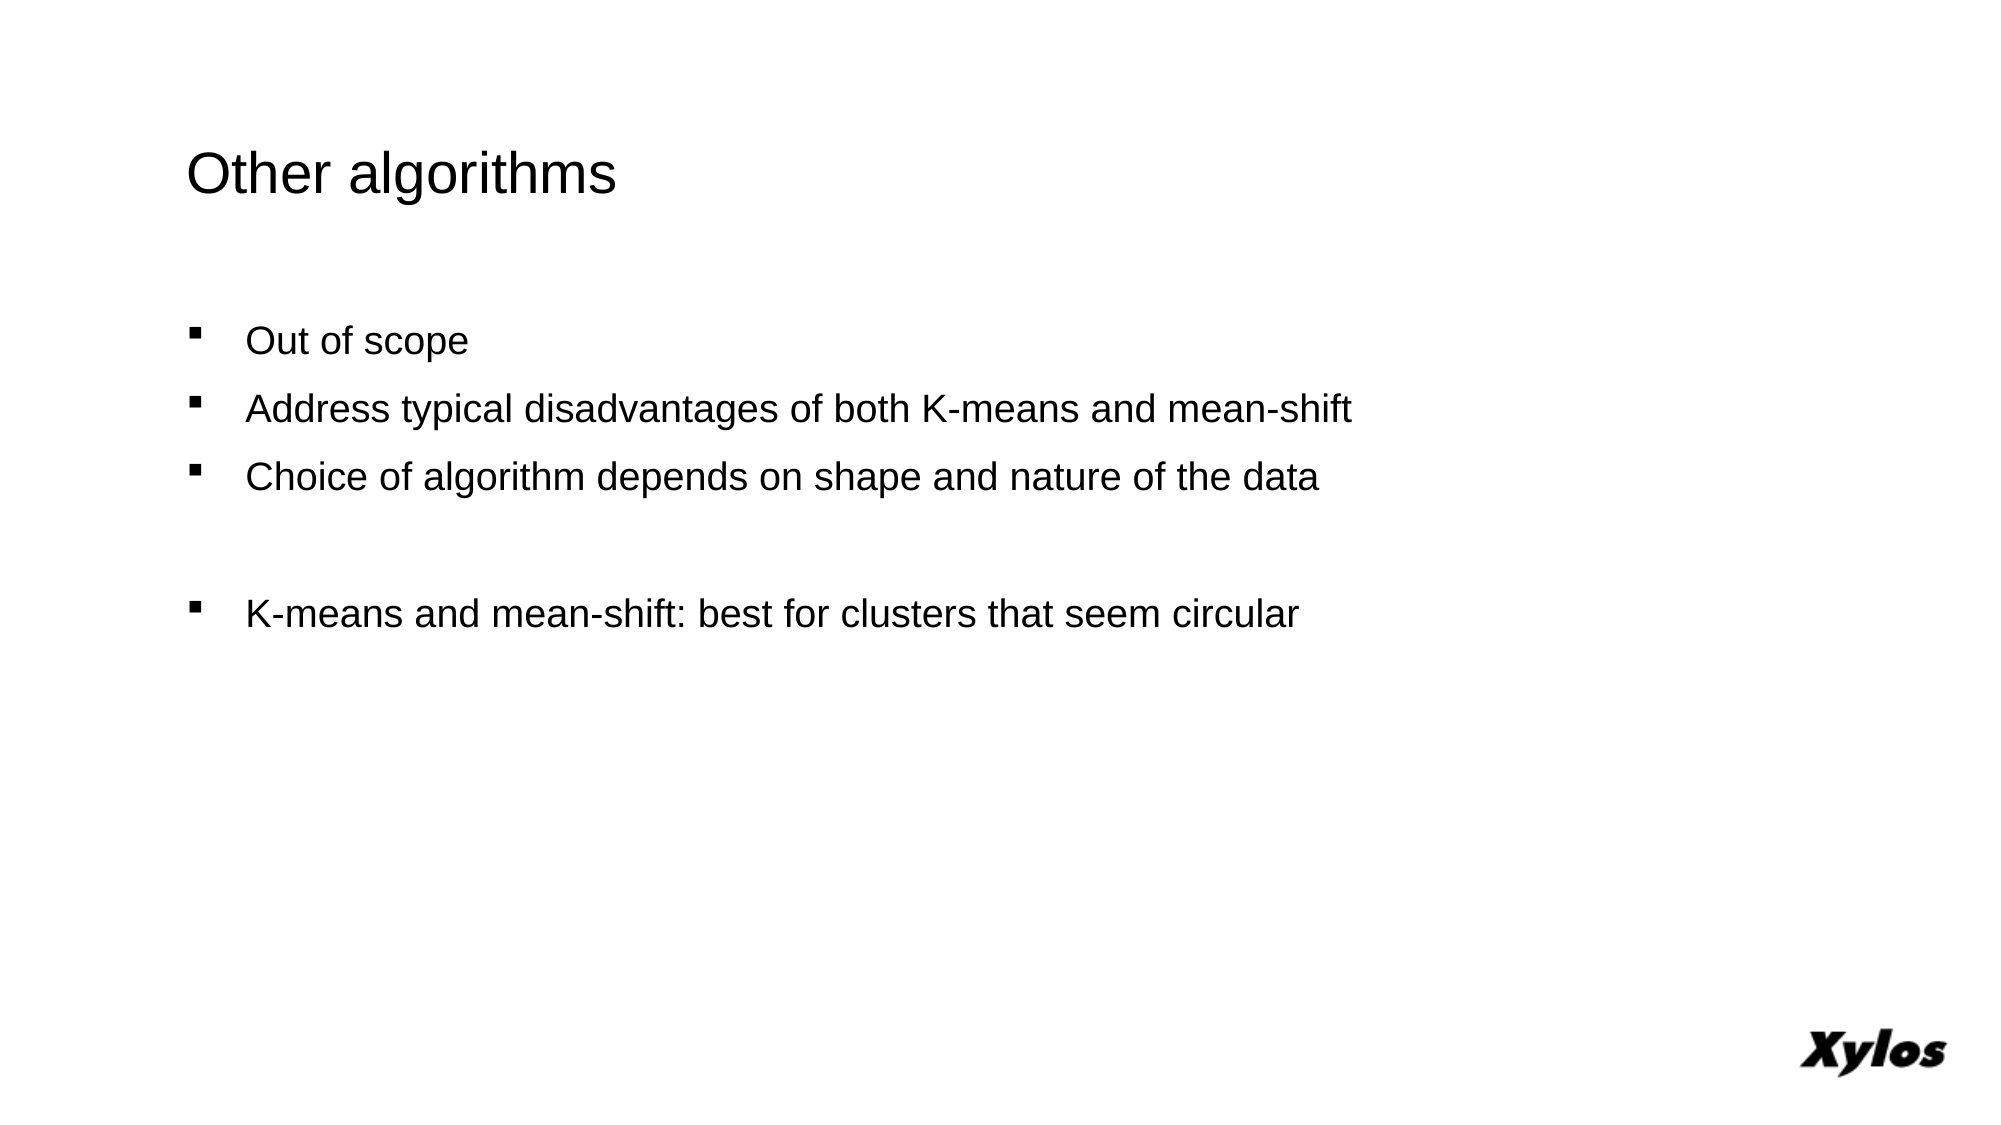

# Other algorithms
Out of scope
Address typical disadvantages of both K-means and mean-shift
Choice of algorithm depends on shape and nature of the data

K-means and mean-shift: best for clusters that seem circular